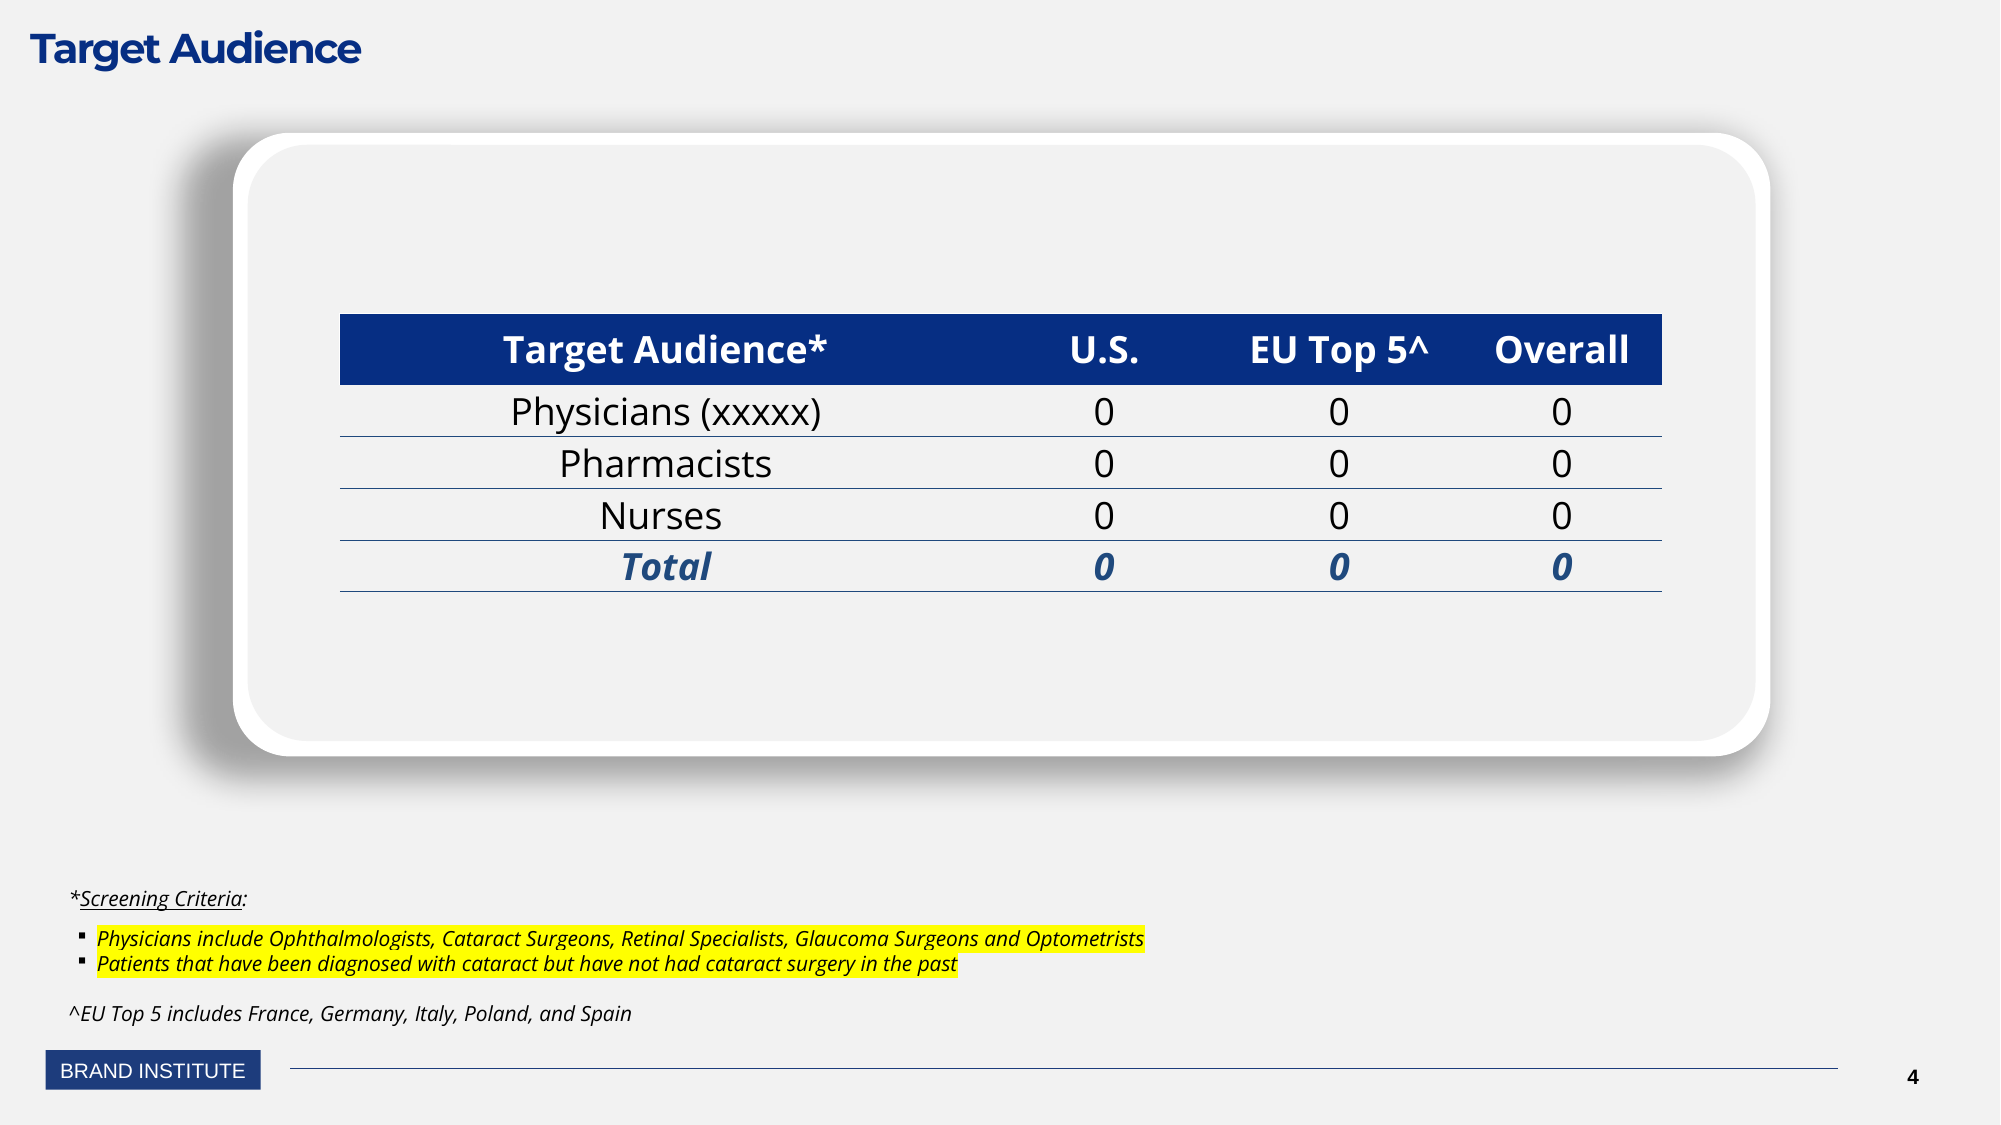

# Target Audience

| Target Audience\* | U.S. | EU Top 5^ | Overall |
| --- | --- | --- | --- |
| Physicians (xxxxx) | 0 | 0 | 0 |
| Pharmacists | 0 | 0 | 0 |
| Nurses | 0 | 0 | 0 |
| Total | 0 | 0 | 0 |
*Screening Criteria:

Physicians include Ophthalmologists, Cataract Surgeons, Retinal Specialists, Glaucoma Surgeons and Optometrists
Patients that have been diagnosed with cataract but have not had cataract surgery in the past

^EU Top 5 includes France, Germany, Italy, Poland, and Spain